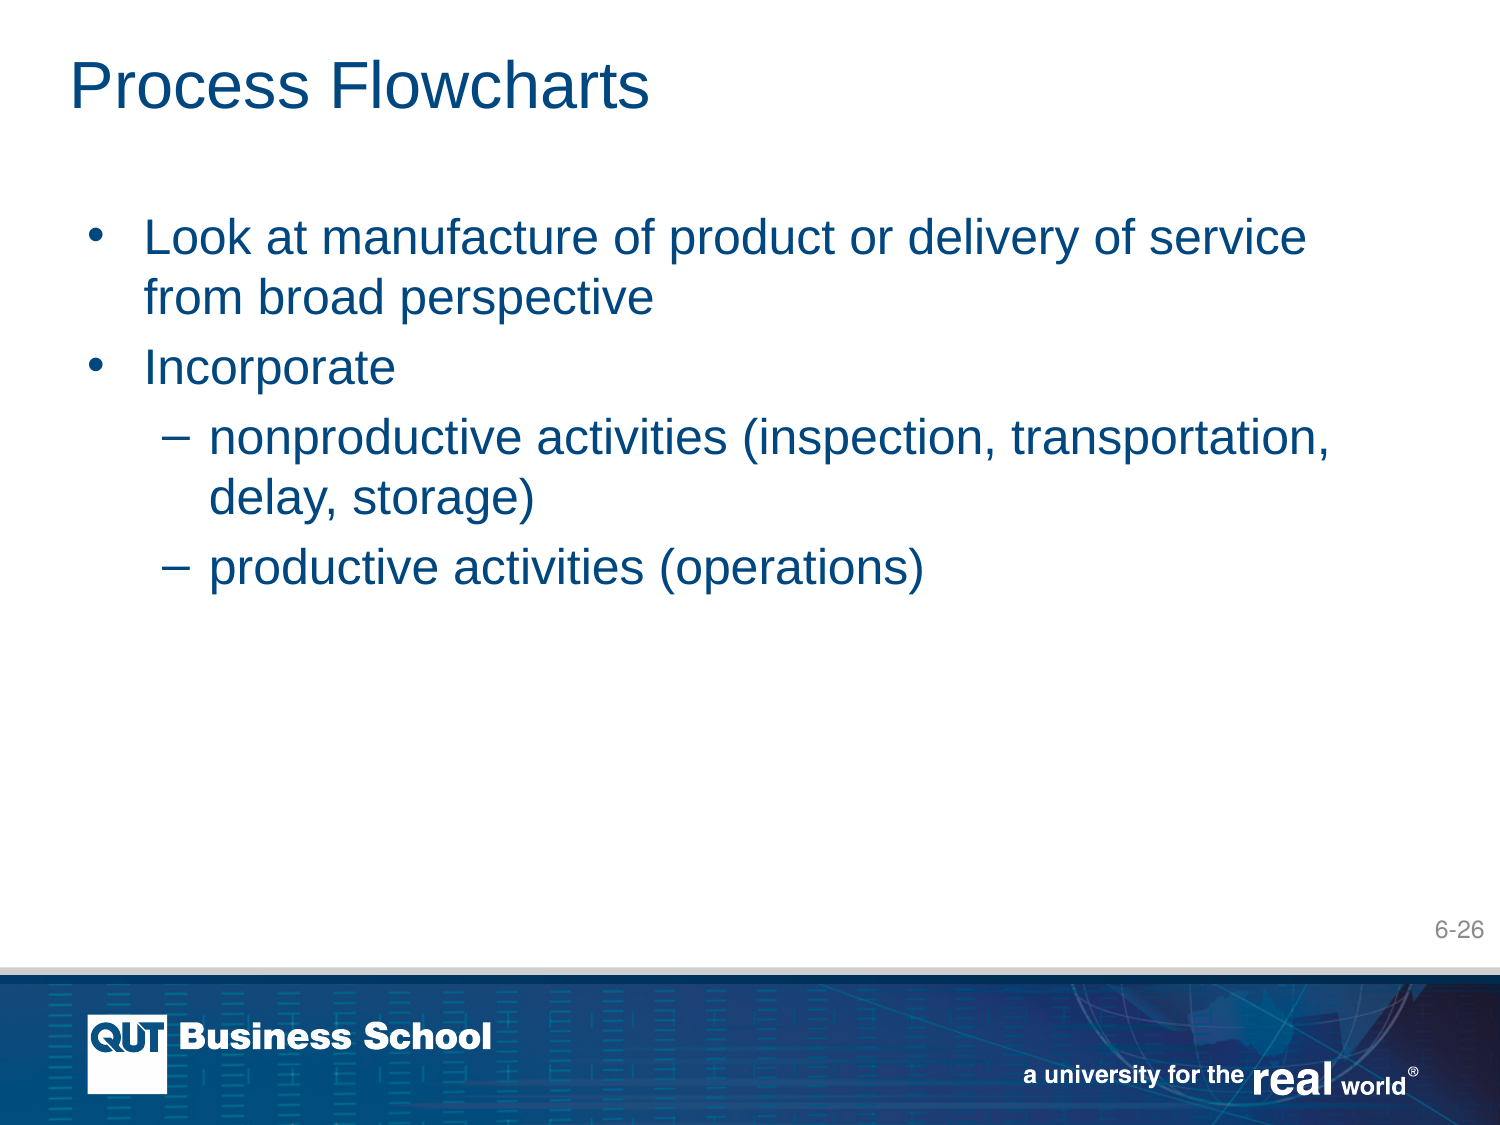

# Process Flowcharts
Look at manufacture of product or delivery of service from broad perspective
Incorporate
nonproductive activities (inspection, transportation, delay, storage)
productive activities (operations)
6-26